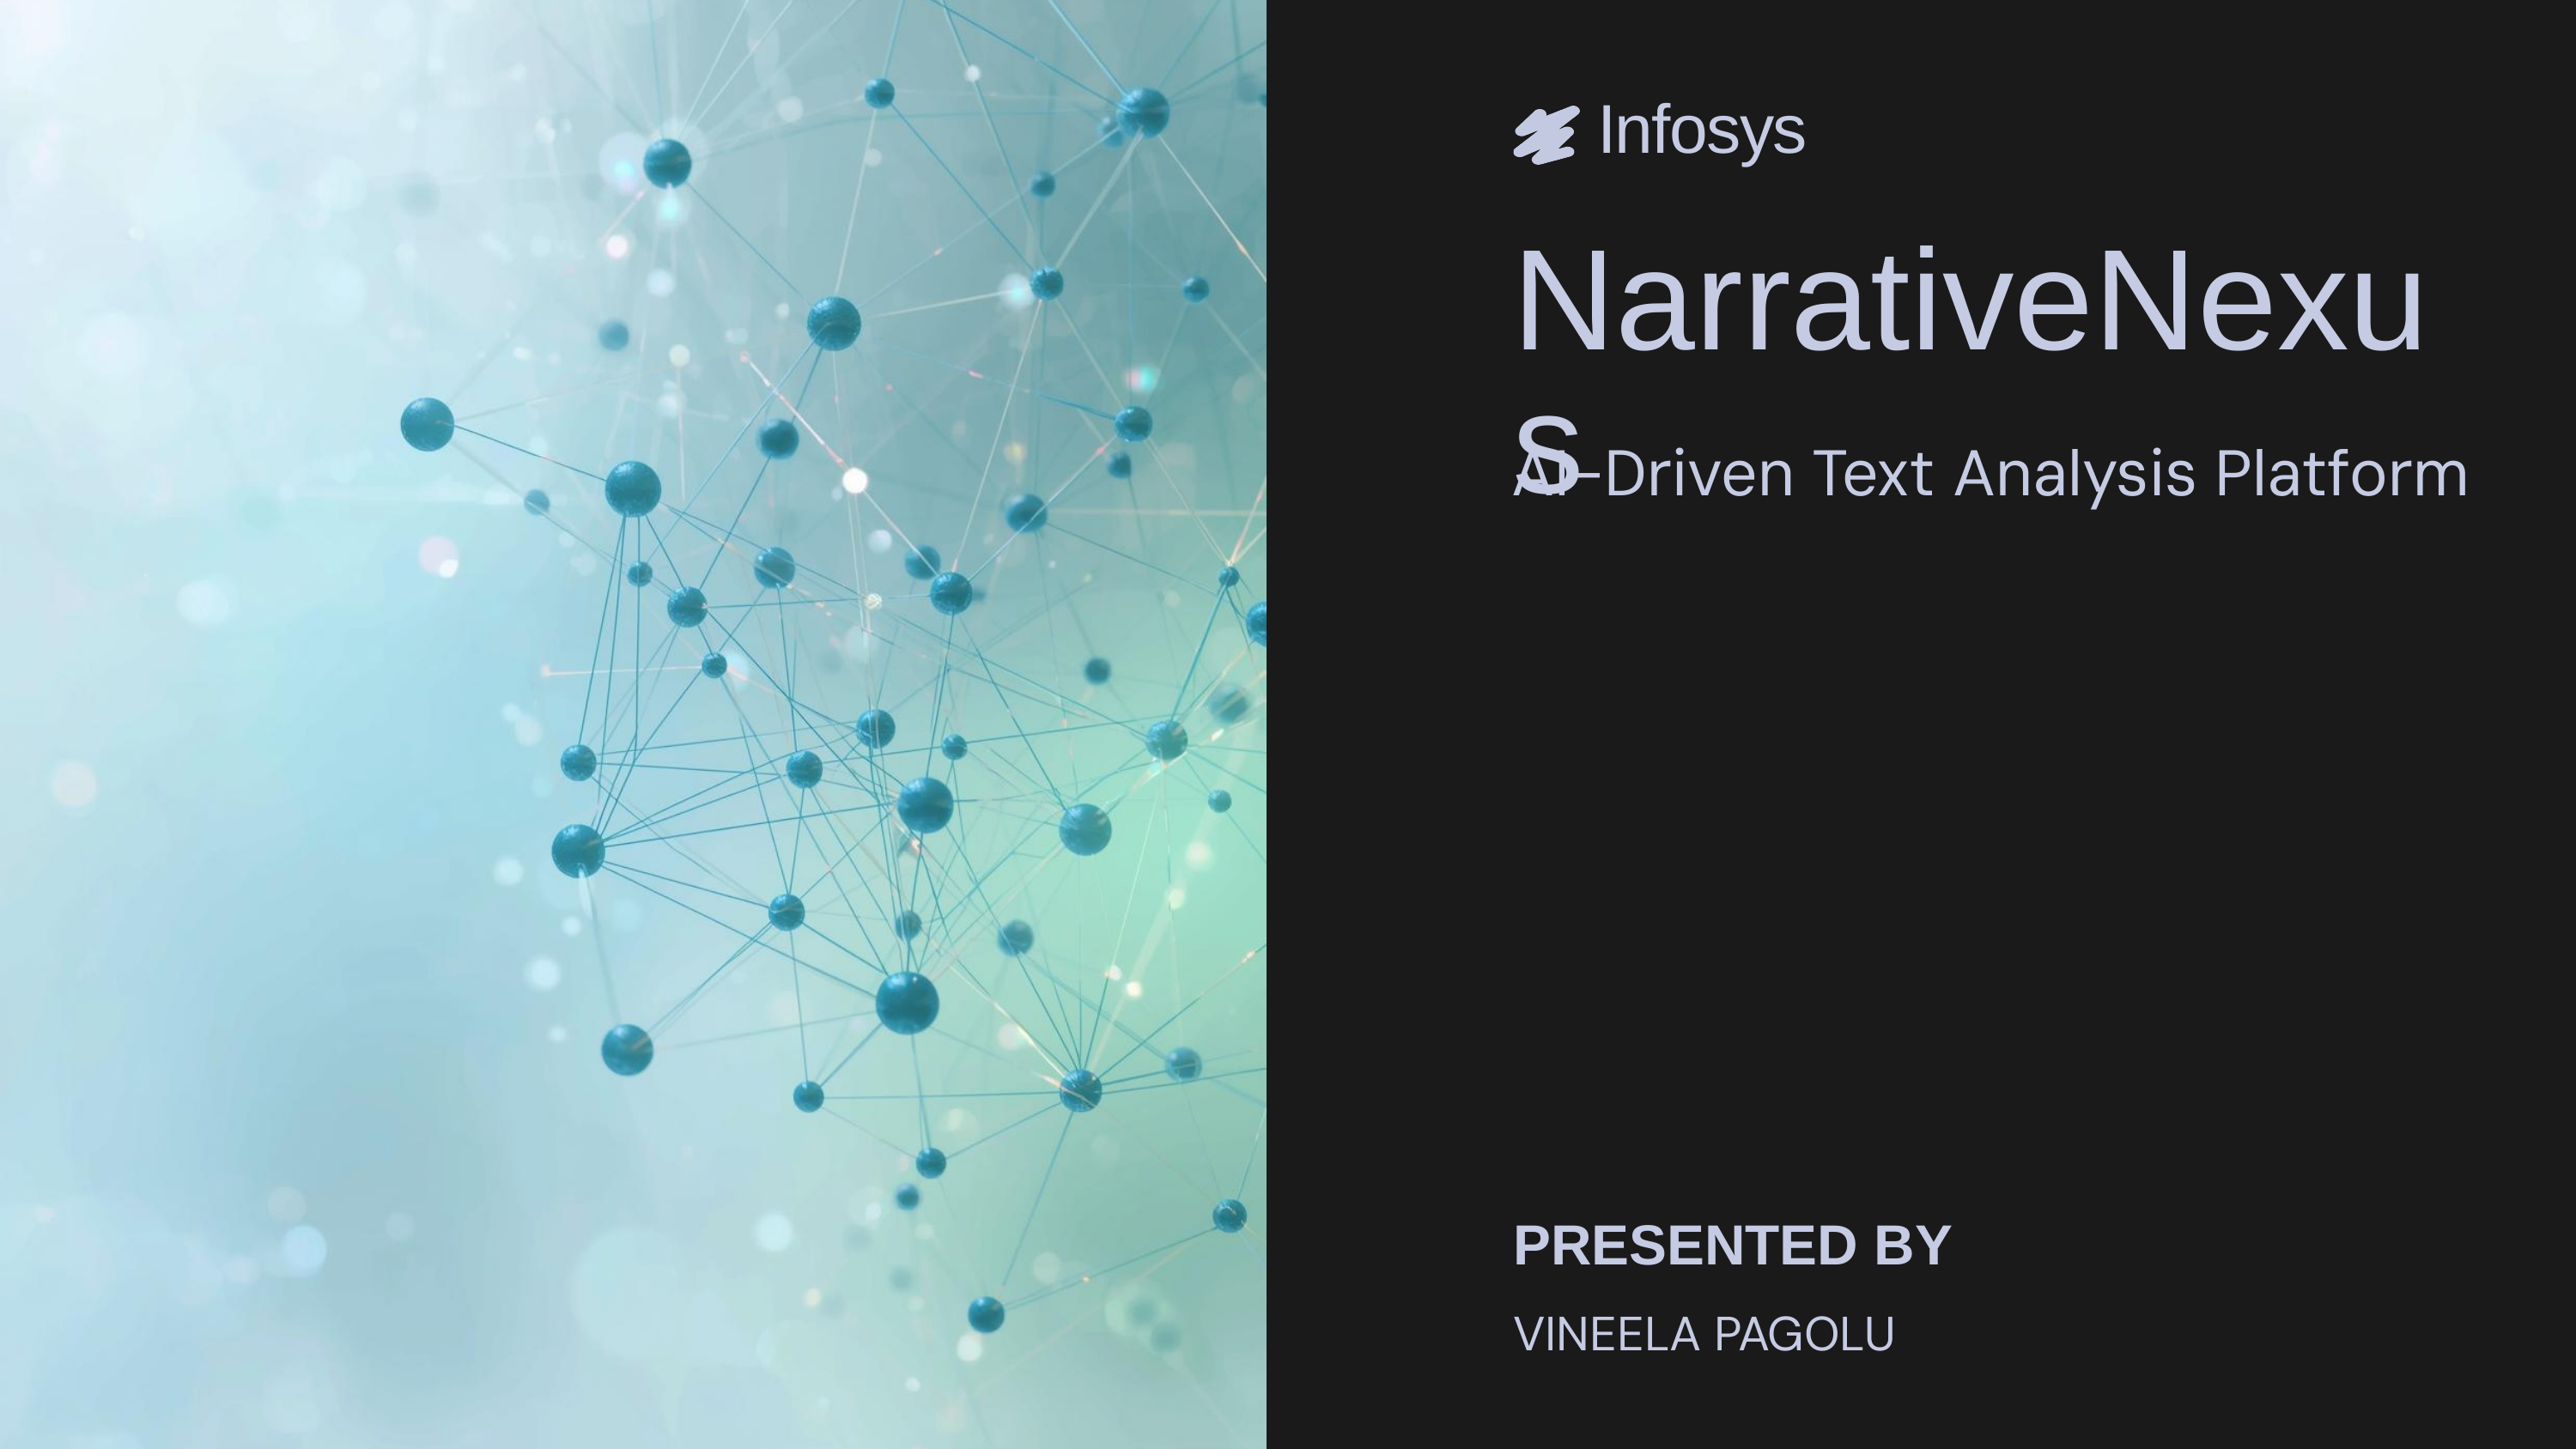

Infosys
NarrativeNexus
AI-Driven Text Analysis Platform
PRESENTED BY
VINEELA PAGOLU